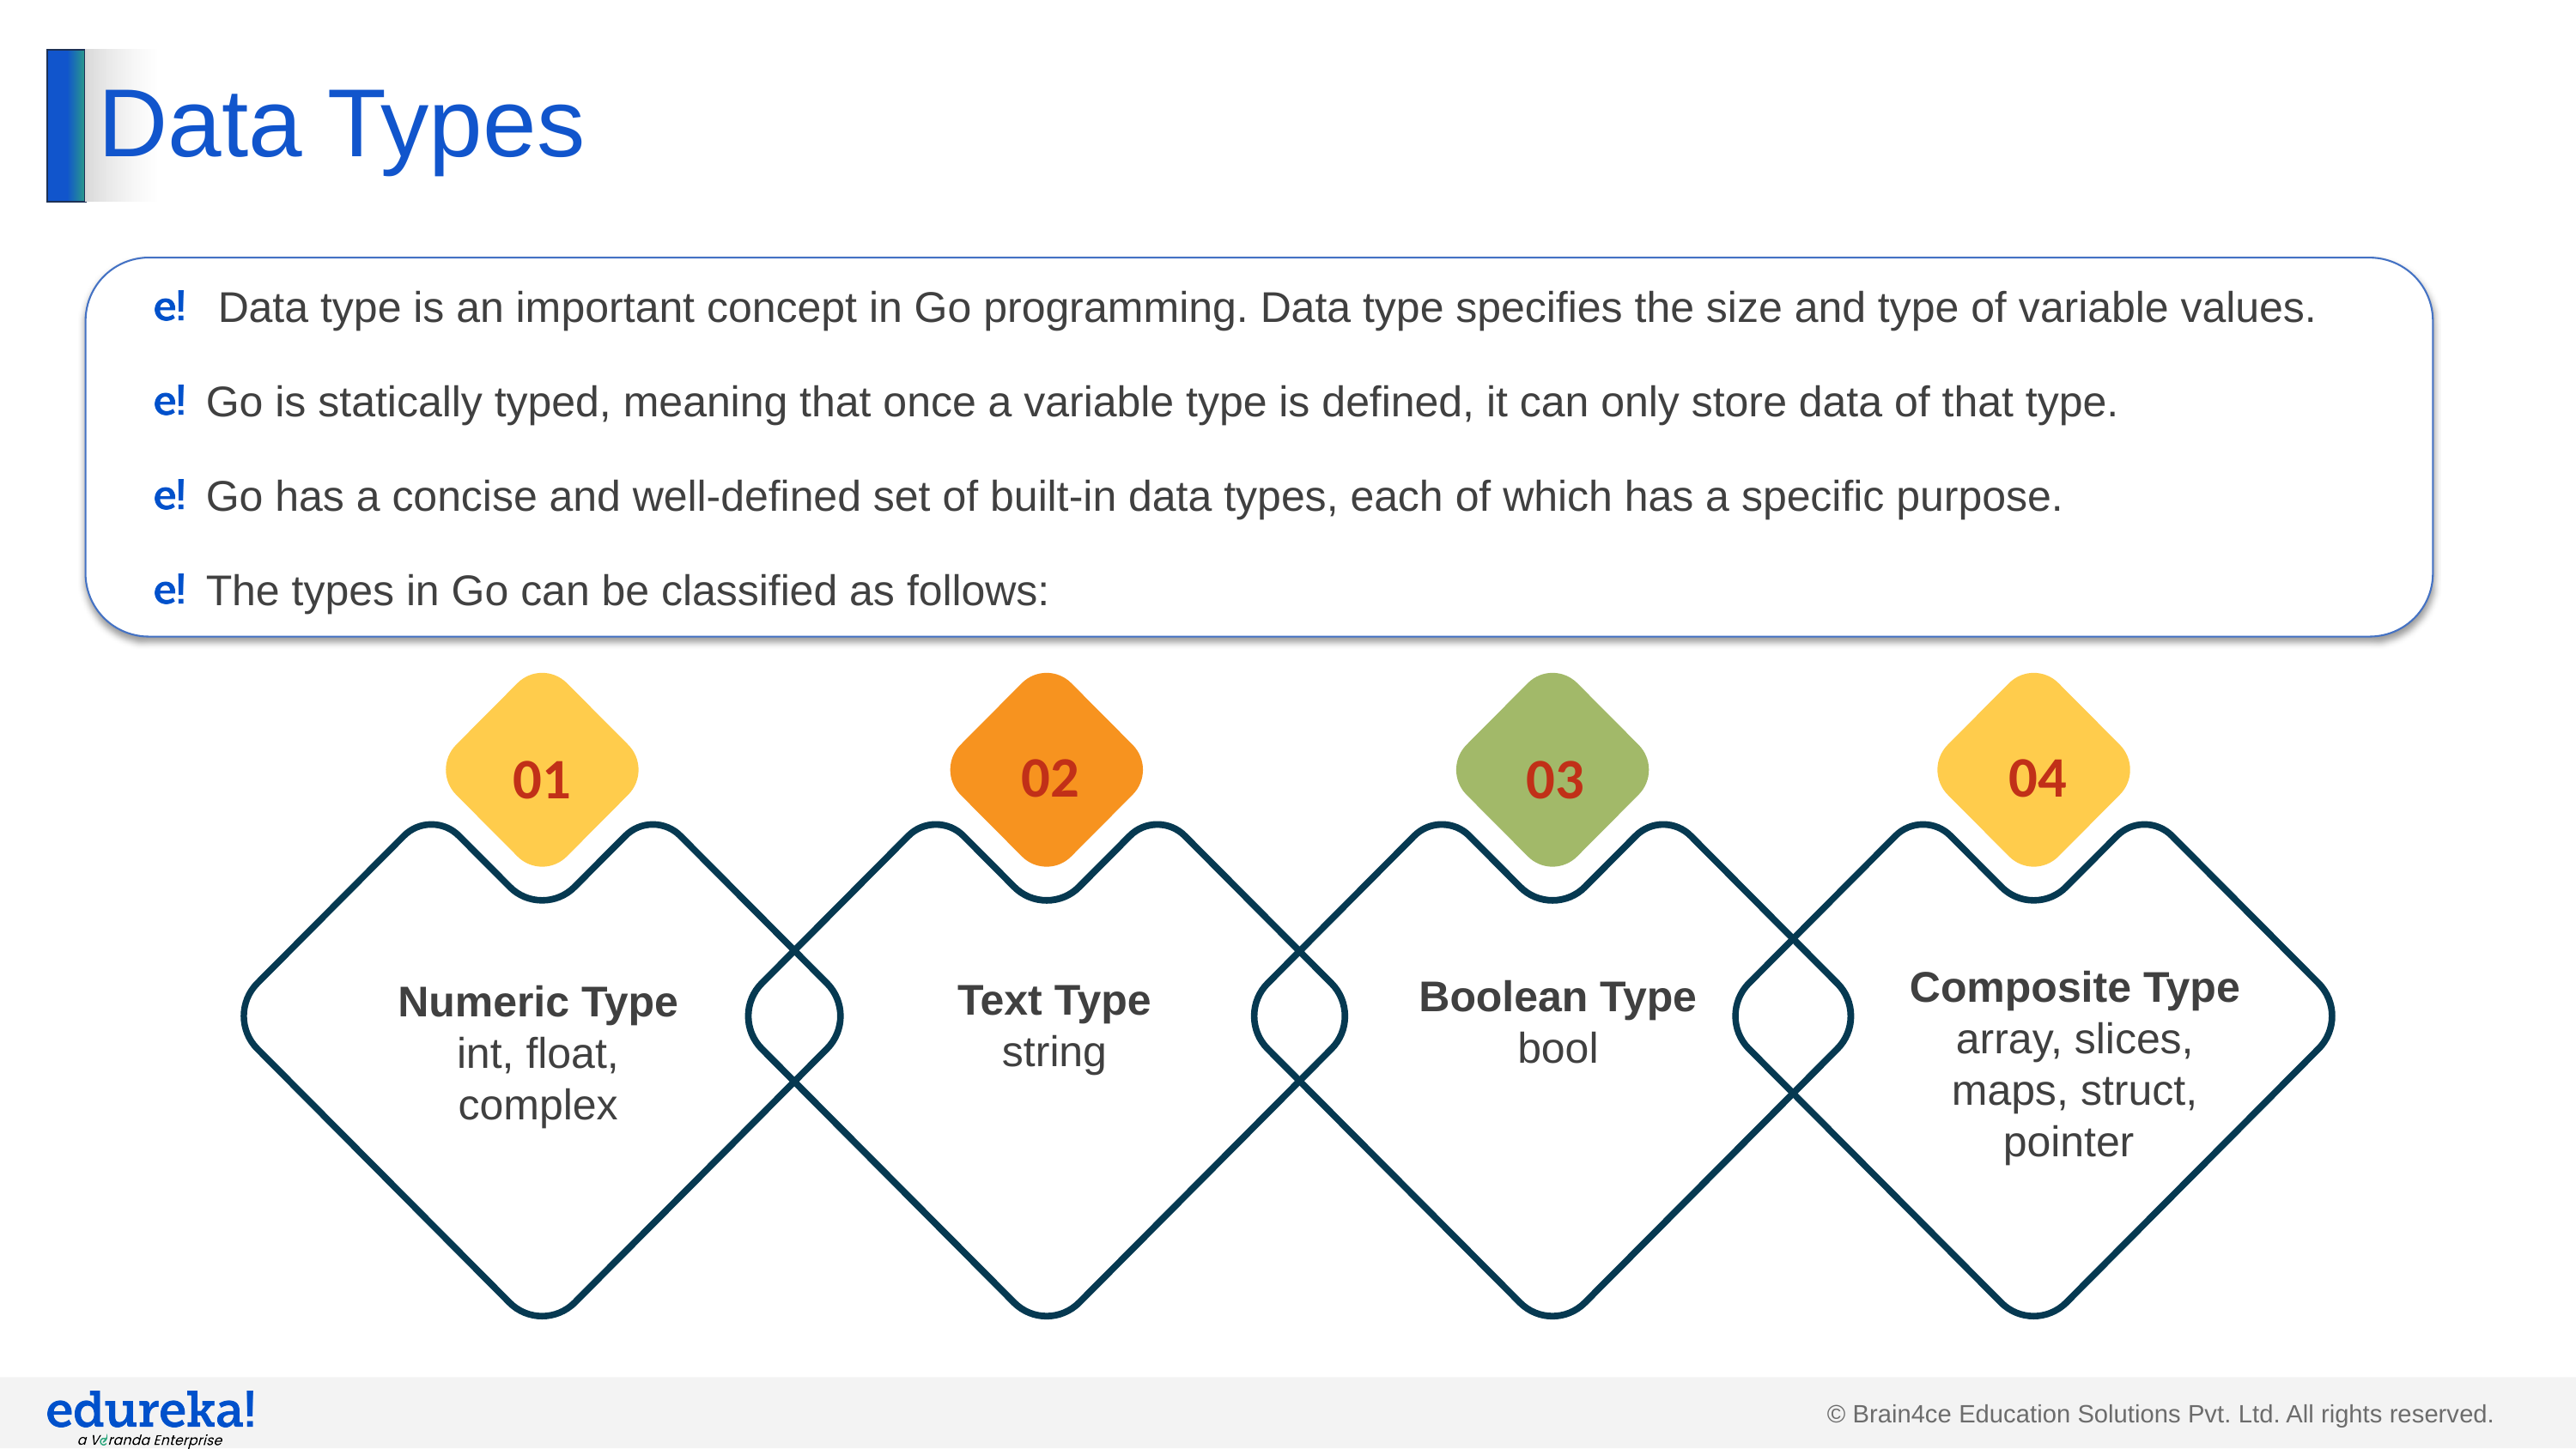

# Data Types
 Data type is an important concept in Go programming. Data type specifies the size and type of variable values.
Go is statically typed, meaning that once a variable type is defined, it can only store data of that type.
Go has a concise and well-defined set of built-in data types, each of which has a specific purpose.
The types in Go can be classified as follows:

02
04
01
03

Composite Type
array, slices, maps, struct, pointer
Boolean Type
bool
Text Type
string
Numeric Type
int, float, complex